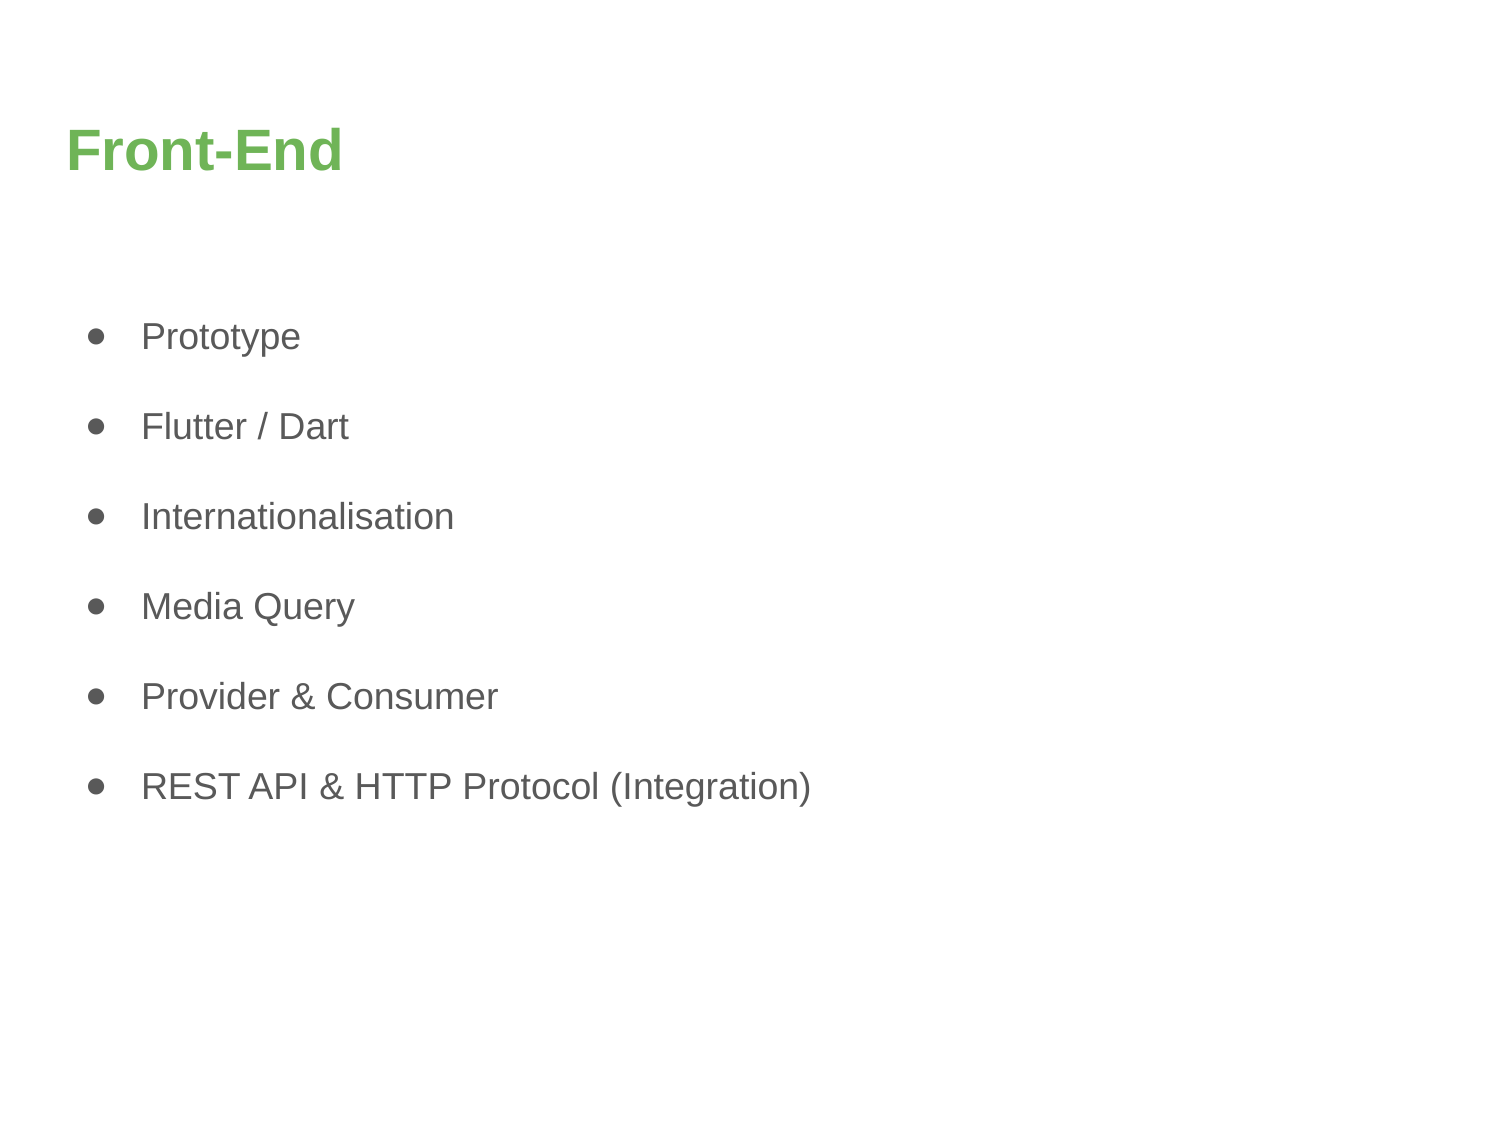

# Front-End
Prototype
Flutter / Dart
Internationalisation
Media Query
Provider & Consumer
REST API & HTTP Protocol (Integration)